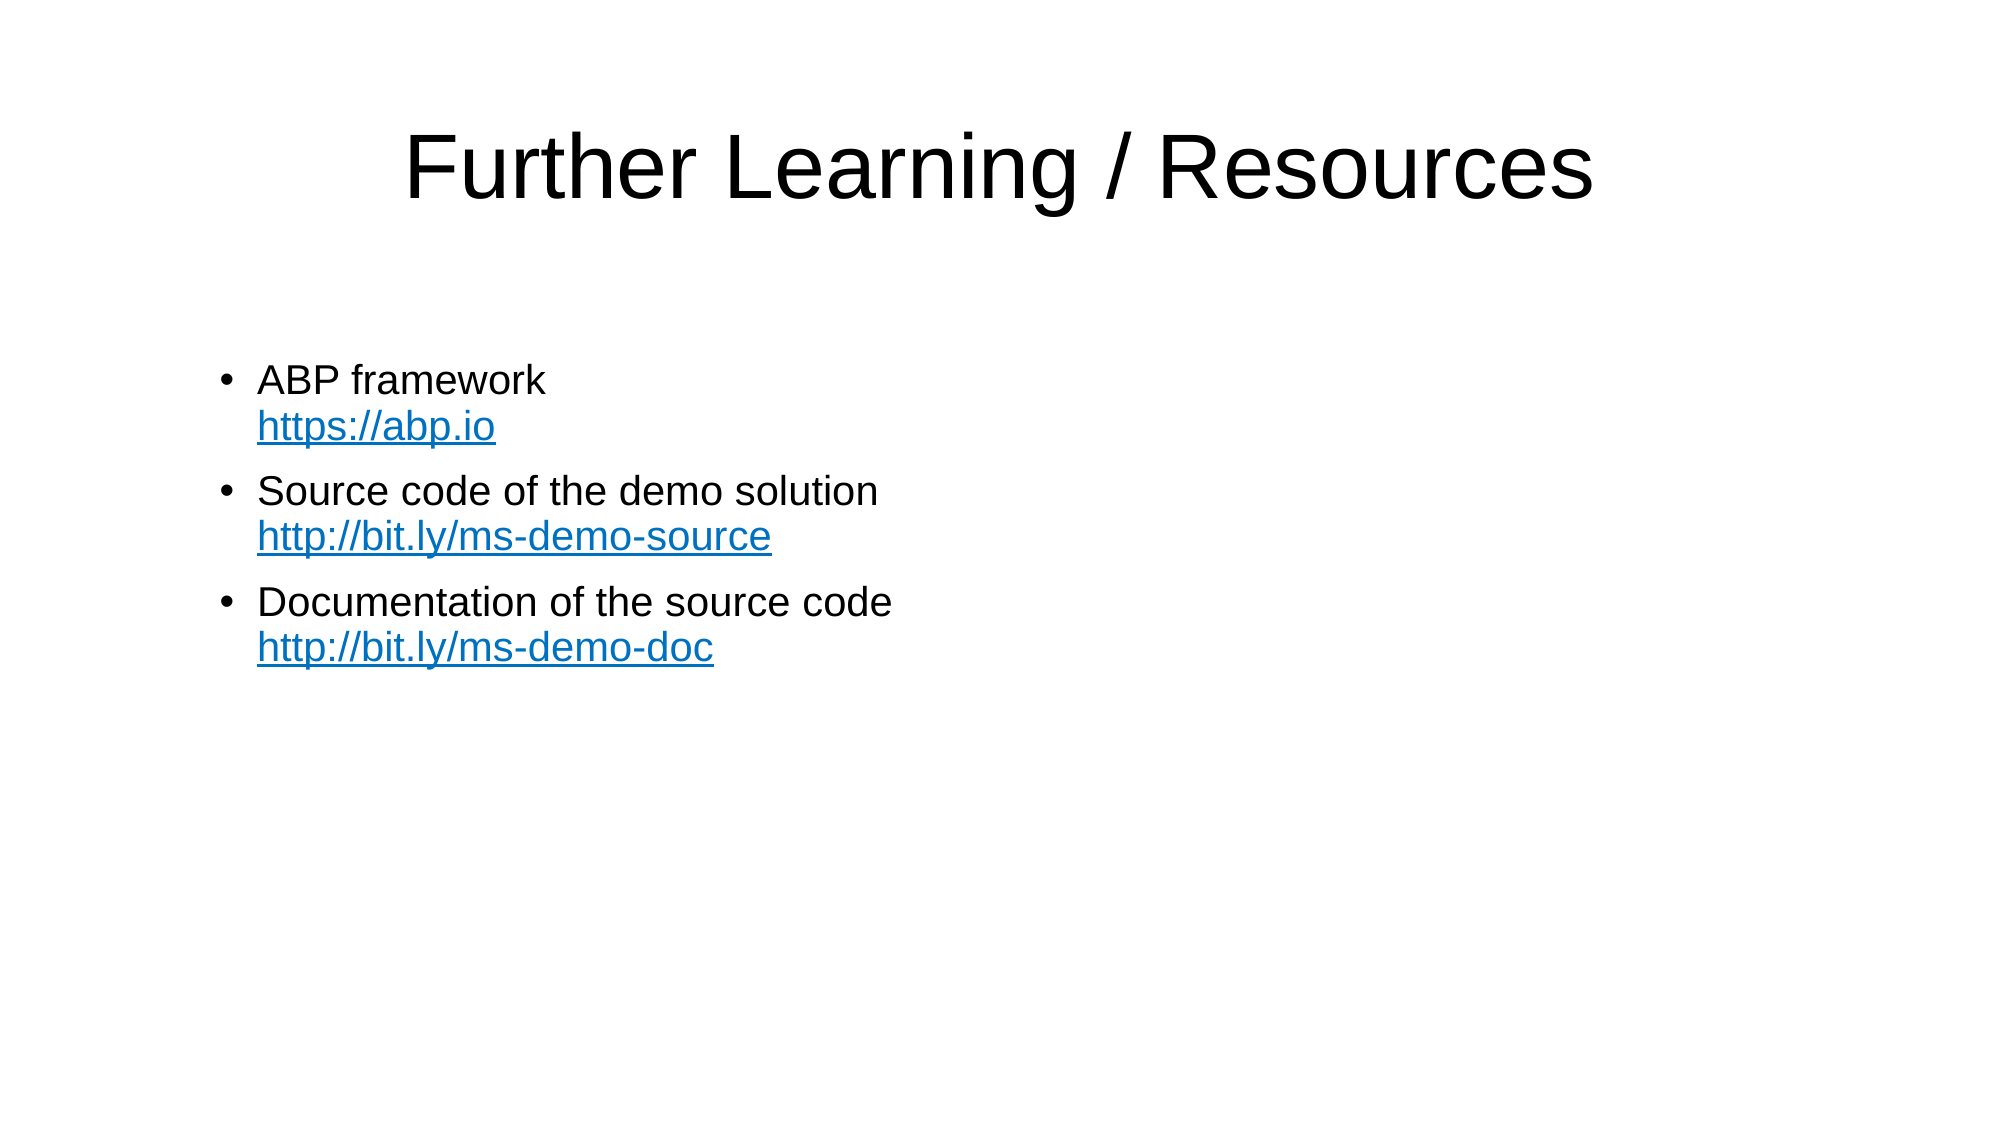

# Further Learning / Resources
ABP framework
https://abp.io
Source code of the demo solution
http://bit.ly/ms-demo-source
Documentation of the source code
http://bit.ly/ms-demo-doc